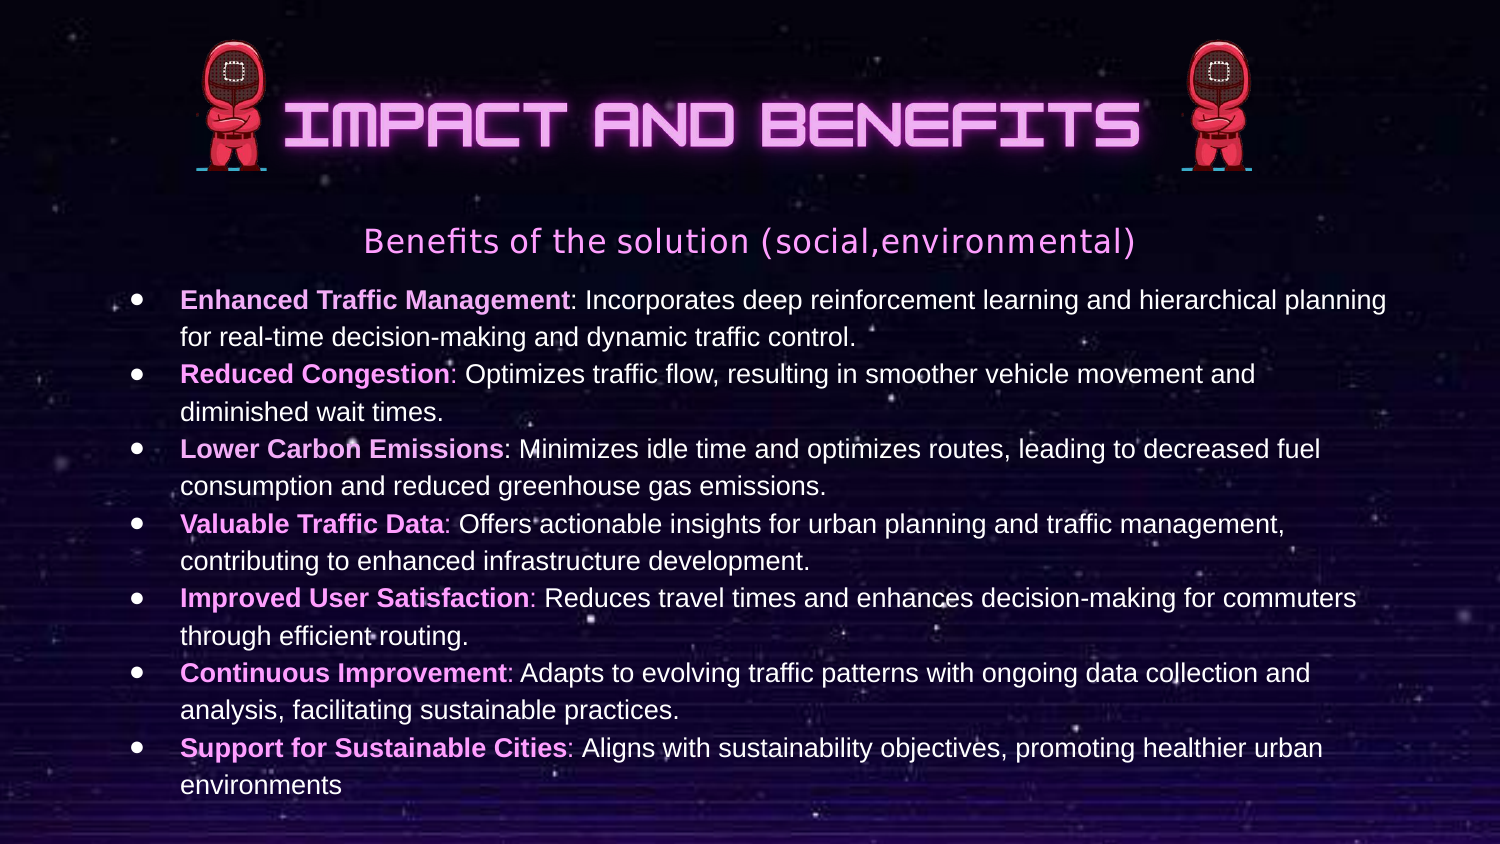

Benefits of the solution (social,environmental)

Enhanced Traffic Management: Incorporates deep reinforcement learning and hierarchical planning for real-time decision-making and dynamic traffic control.
Reduced Congestion: Optimizes traffic flow, resulting in smoother vehicle movement and diminished wait times.
Lower Carbon Emissions: Minimizes idle time and optimizes routes, leading to decreased fuel consumption and reduced greenhouse gas emissions.
Valuable Traffic Data: Offers actionable insights for urban planning and traffic management, contributing to enhanced infrastructure development.
Improved User Satisfaction: Reduces travel times and enhances decision-making for commuters through efficient routing.
Continuous Improvement: Adapts to evolving traffic patterns with ongoing data collection and analysis, facilitating sustainable practices.
Support for Sustainable Cities: Aligns with sustainability objectives, promoting healthier urban environments